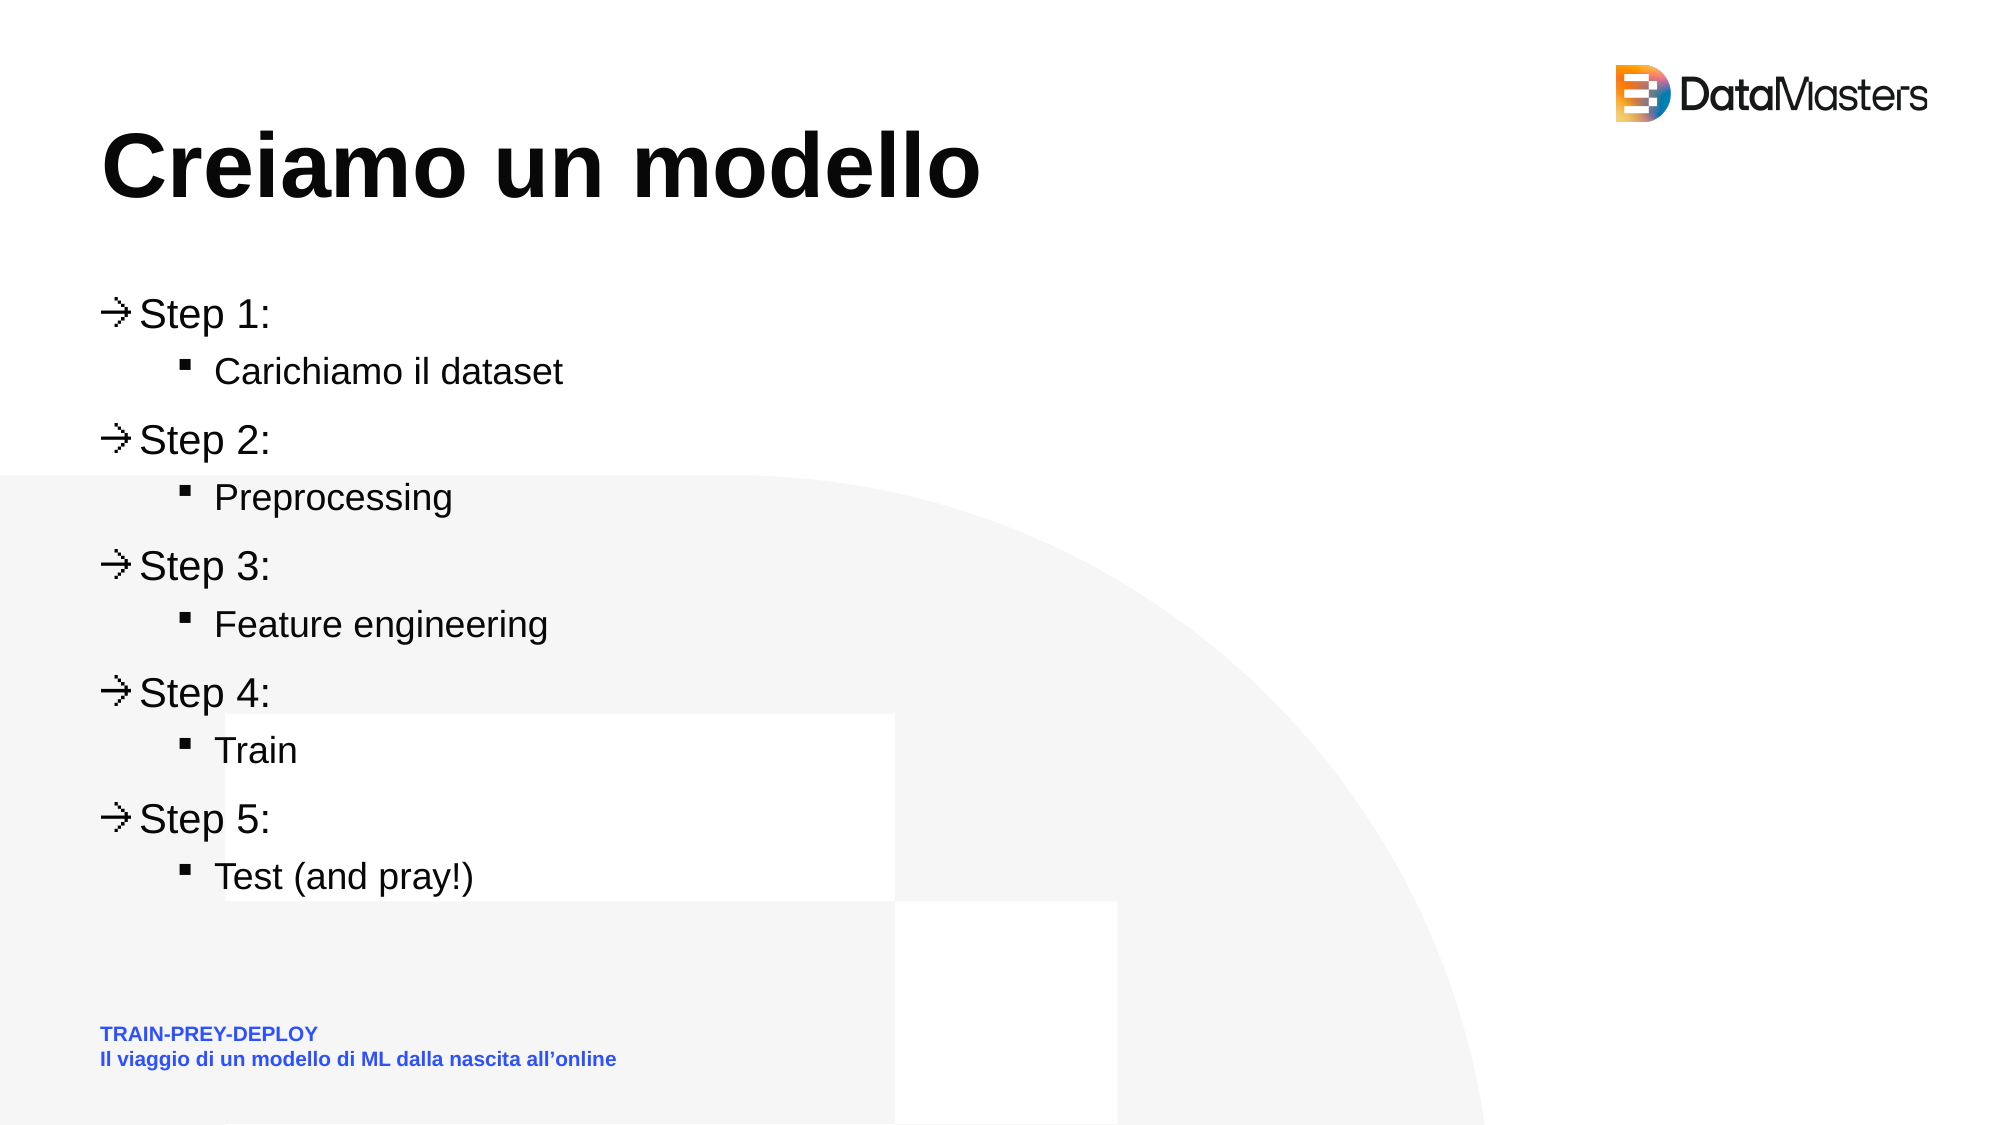

# Creiamo un modello
Step 1:
Carichiamo il dataset
Step 2:
Preprocessing
Step 3:
Feature engineering
Step 4:
Train
Step 5:
Test (and pray!)